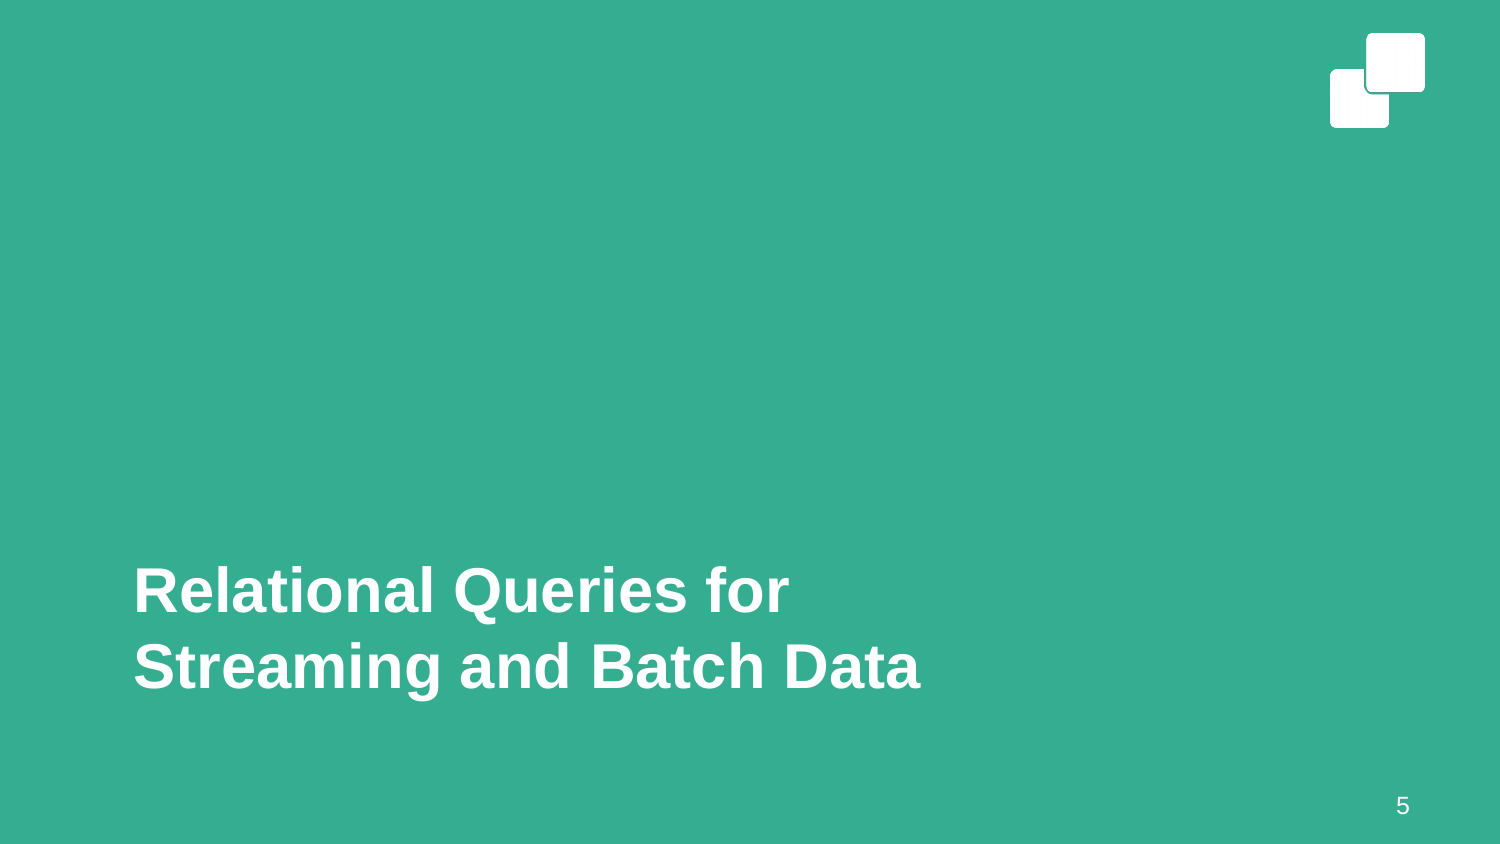

# Relational Queries for Streaming and Batch Data
5